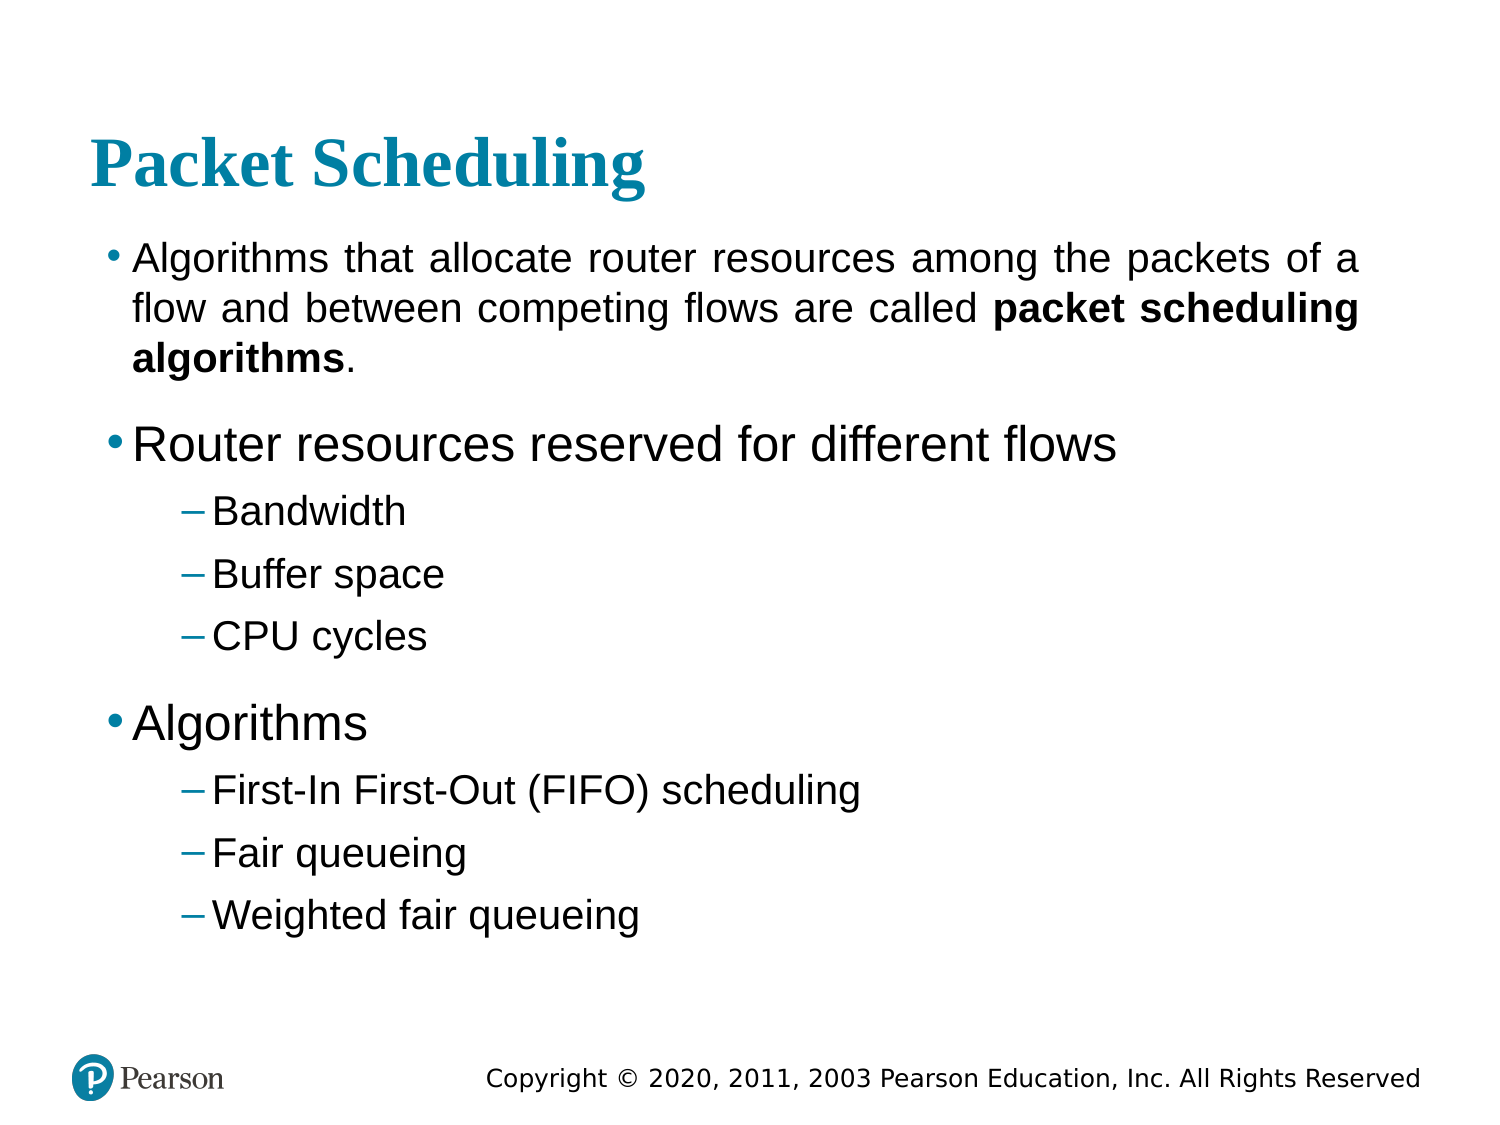

# Packet Scheduling
Algorithms that allocate router resources among the packets of a flow and between competing flows are called packet scheduling algorithms.
Router resources reserved for different flows
Bandwidth
Buffer space
CPU cycles
Algorithms
First-In First-Out (FIFO) scheduling
Fair queueing
Weighted fair queueing